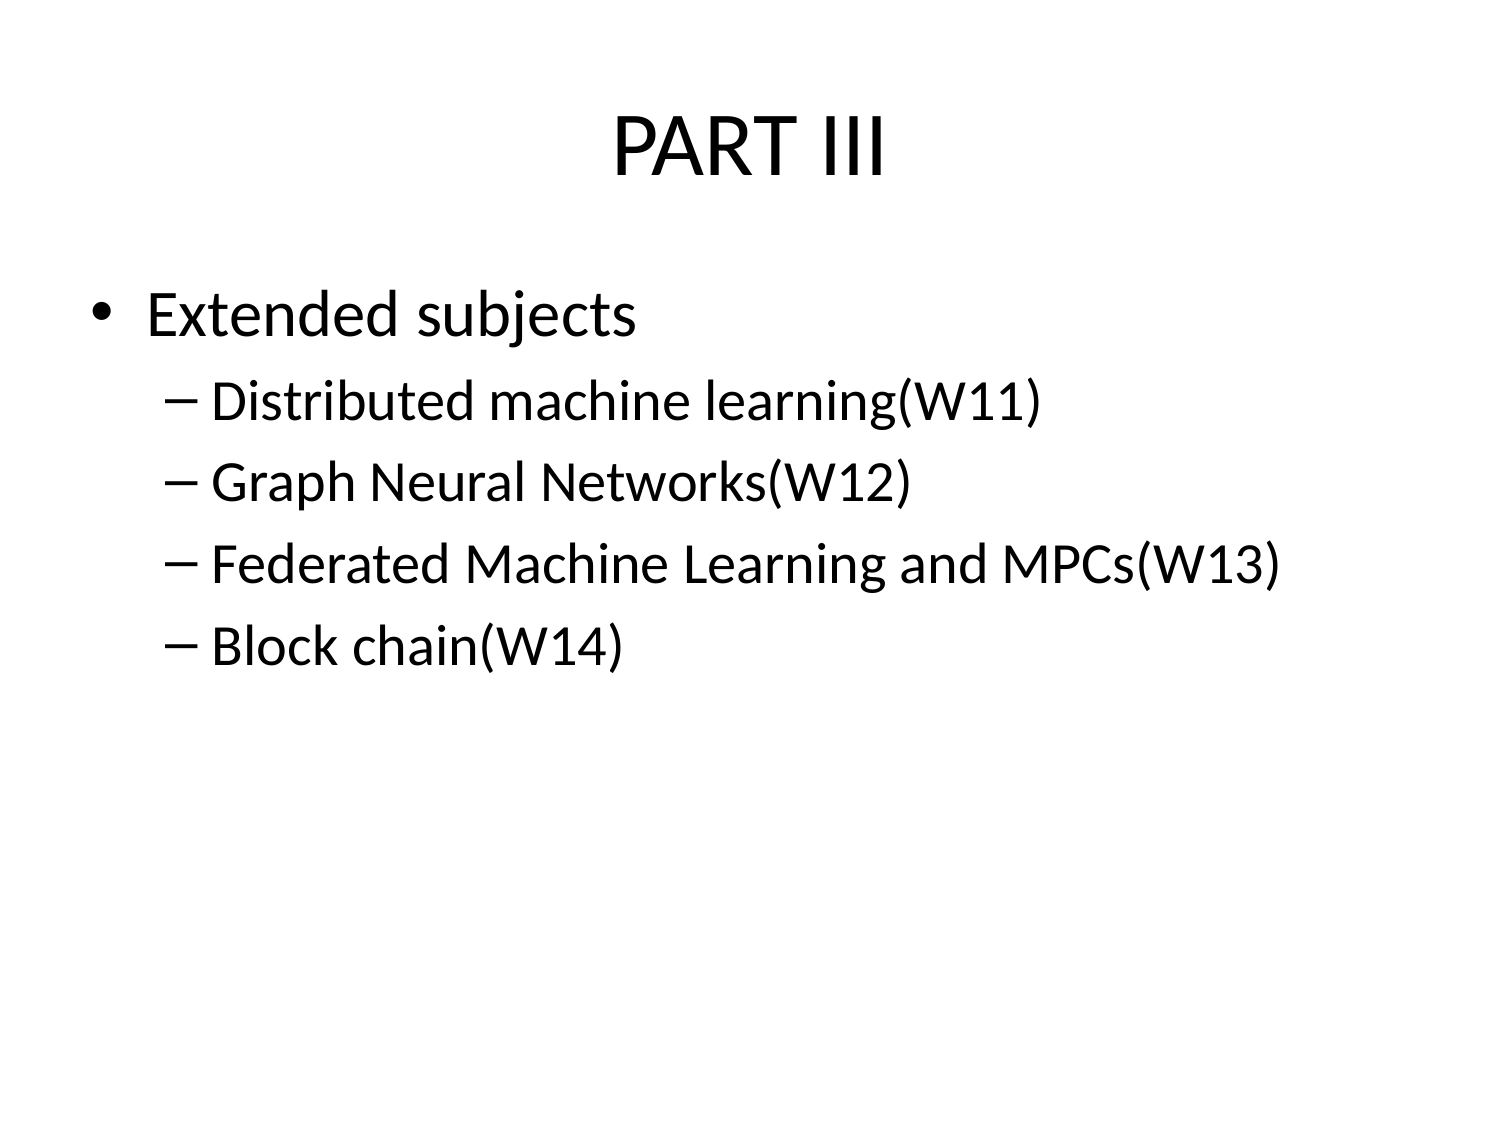

# PART III
Extended subjects
Distributed machine learning(W11)
Graph Neural Networks(W12)
Federated Machine Learning and MPCs(W13)
Block chain(W14)